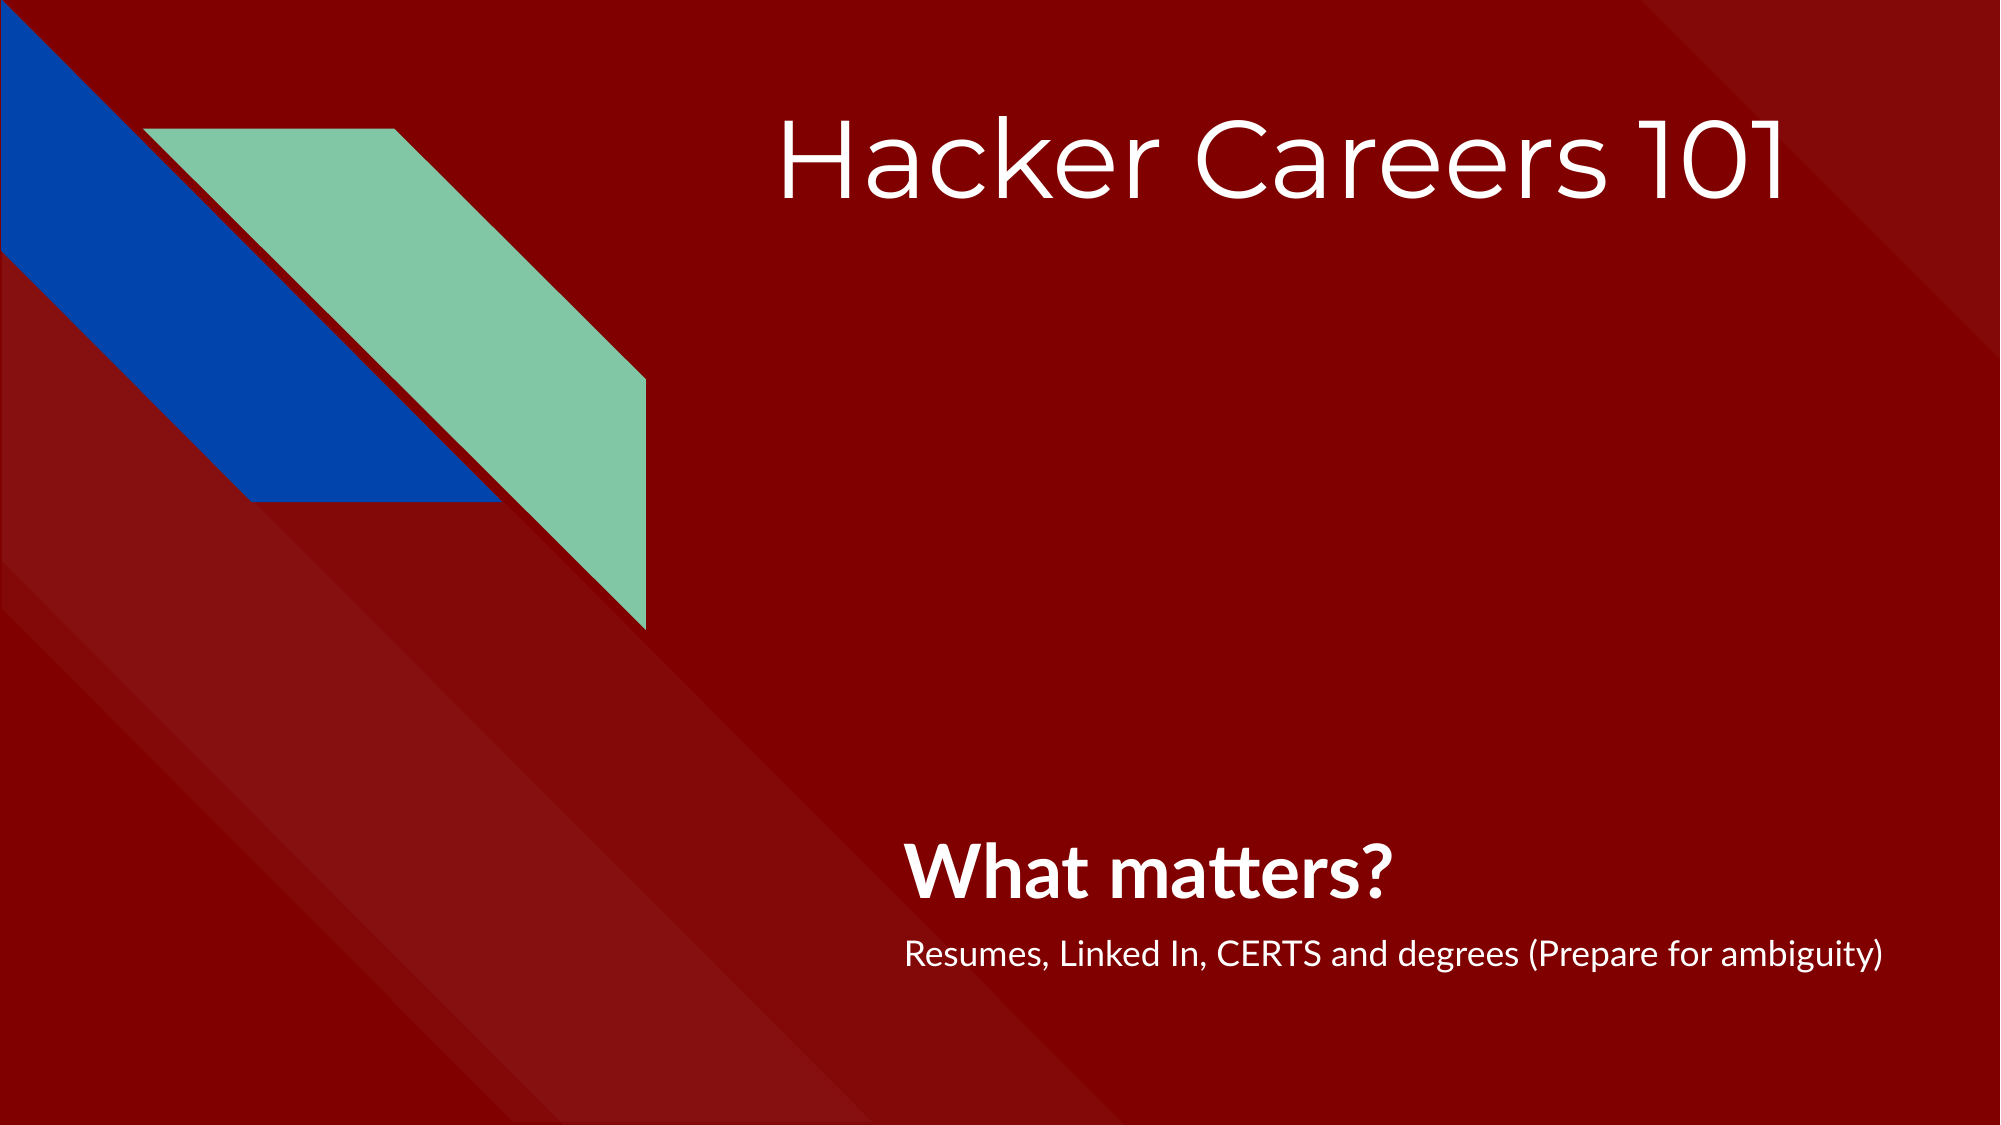

# Hacker Careers 101
What matters?
Resumes, Linked In, CERTS and degrees (Prepare for ambiguity)